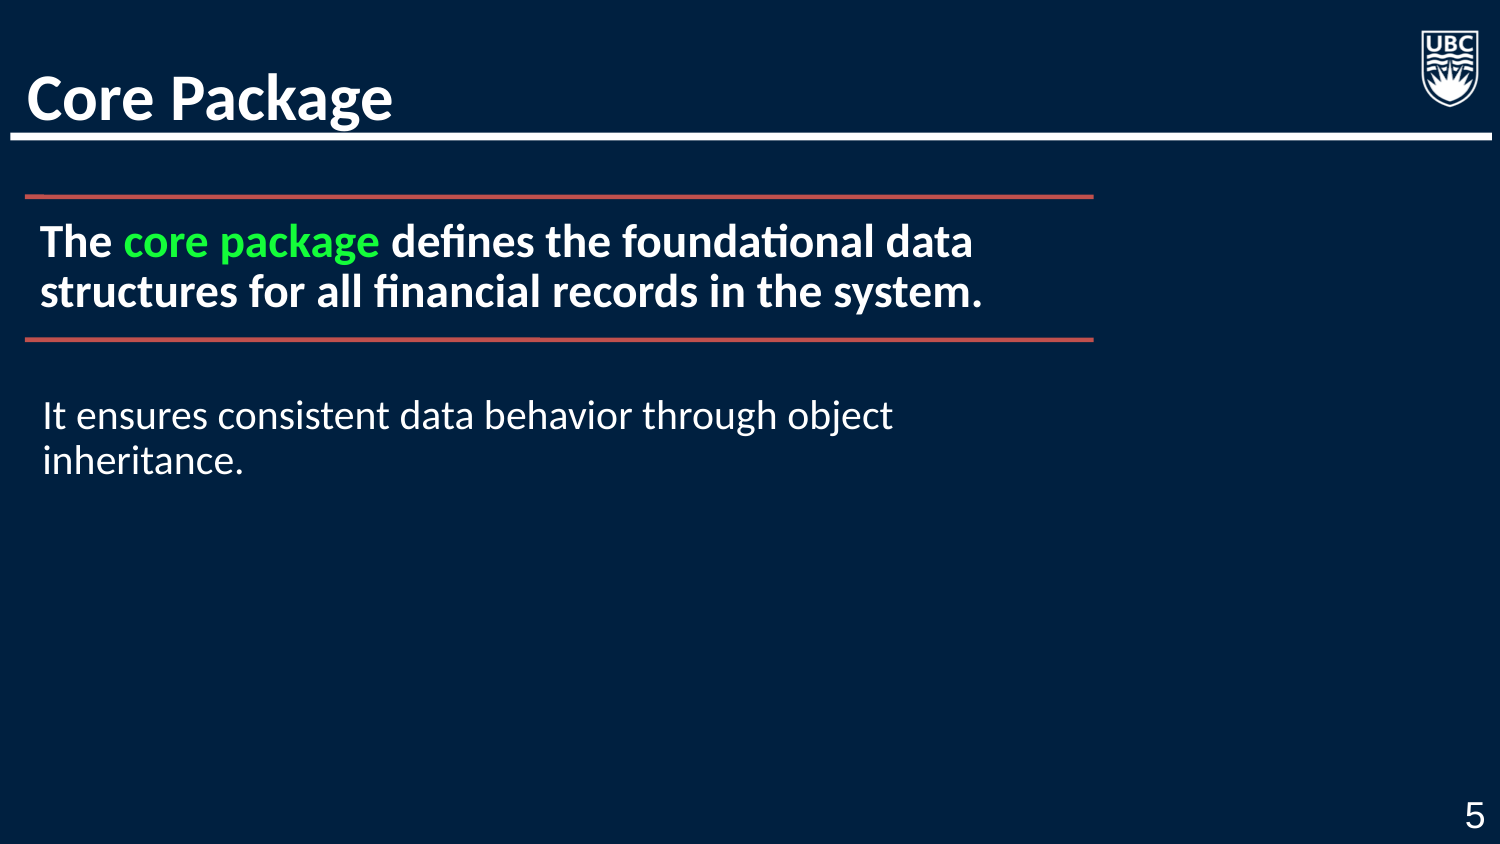

# Core Package

The core package defines the foundational data structures for all financial records in the system.

It ensures consistent data behavior through object inheritance.